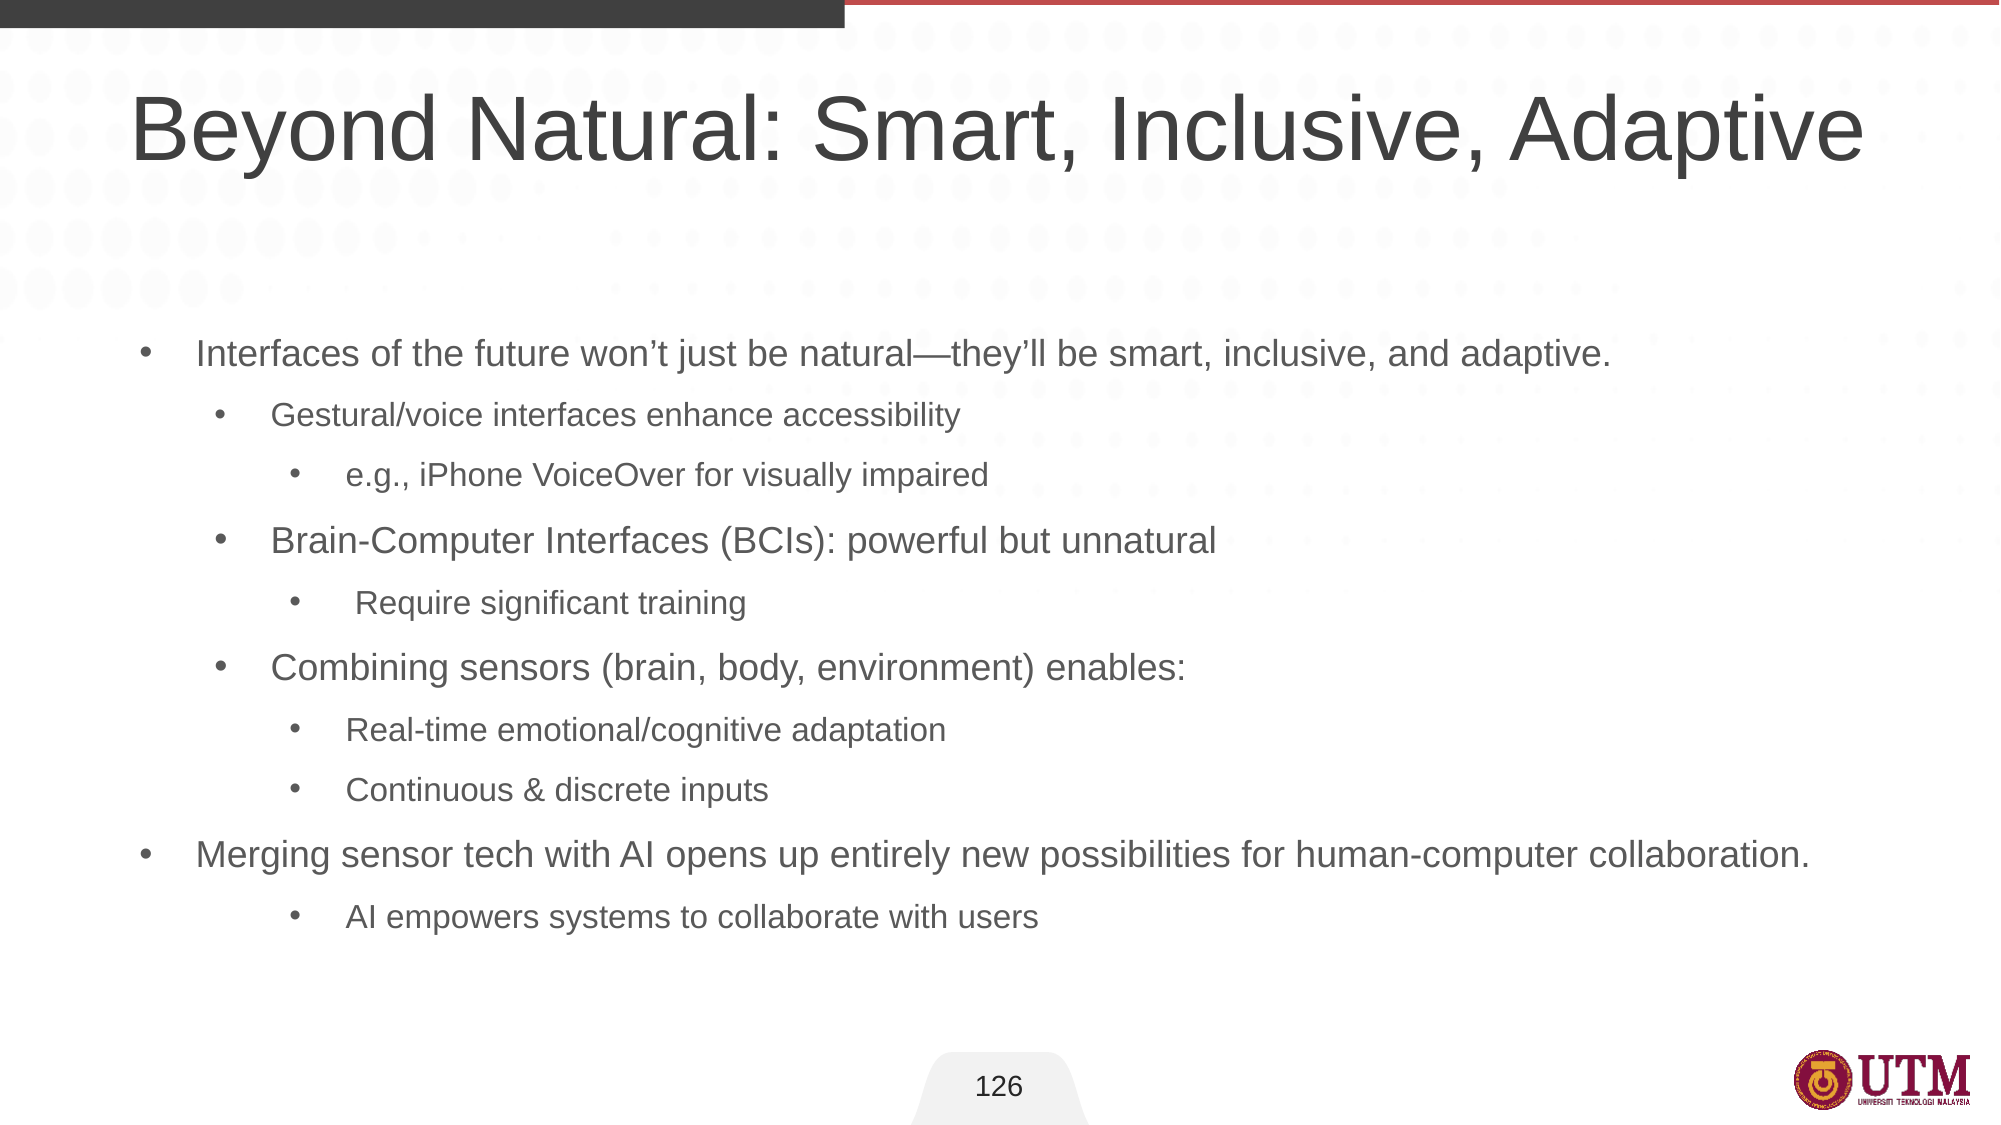

Beyond Natural: Smart, Inclusive, Adaptive
Interfaces of the future won’t just be natural—they’ll be smart, inclusive, and adaptive.
Gestural/voice interfaces enhance accessibility
e.g., iPhone VoiceOver for visually impaired
Brain-Computer Interfaces (BCIs): powerful but unnatural
 Require significant training
Combining sensors (brain, body, environment) enables:
Real-time emotional/cognitive adaptation
Continuous & discrete inputs
Merging sensor tech with AI opens up entirely new possibilities for human-computer collaboration.
AI empowers systems to collaborate with users
126